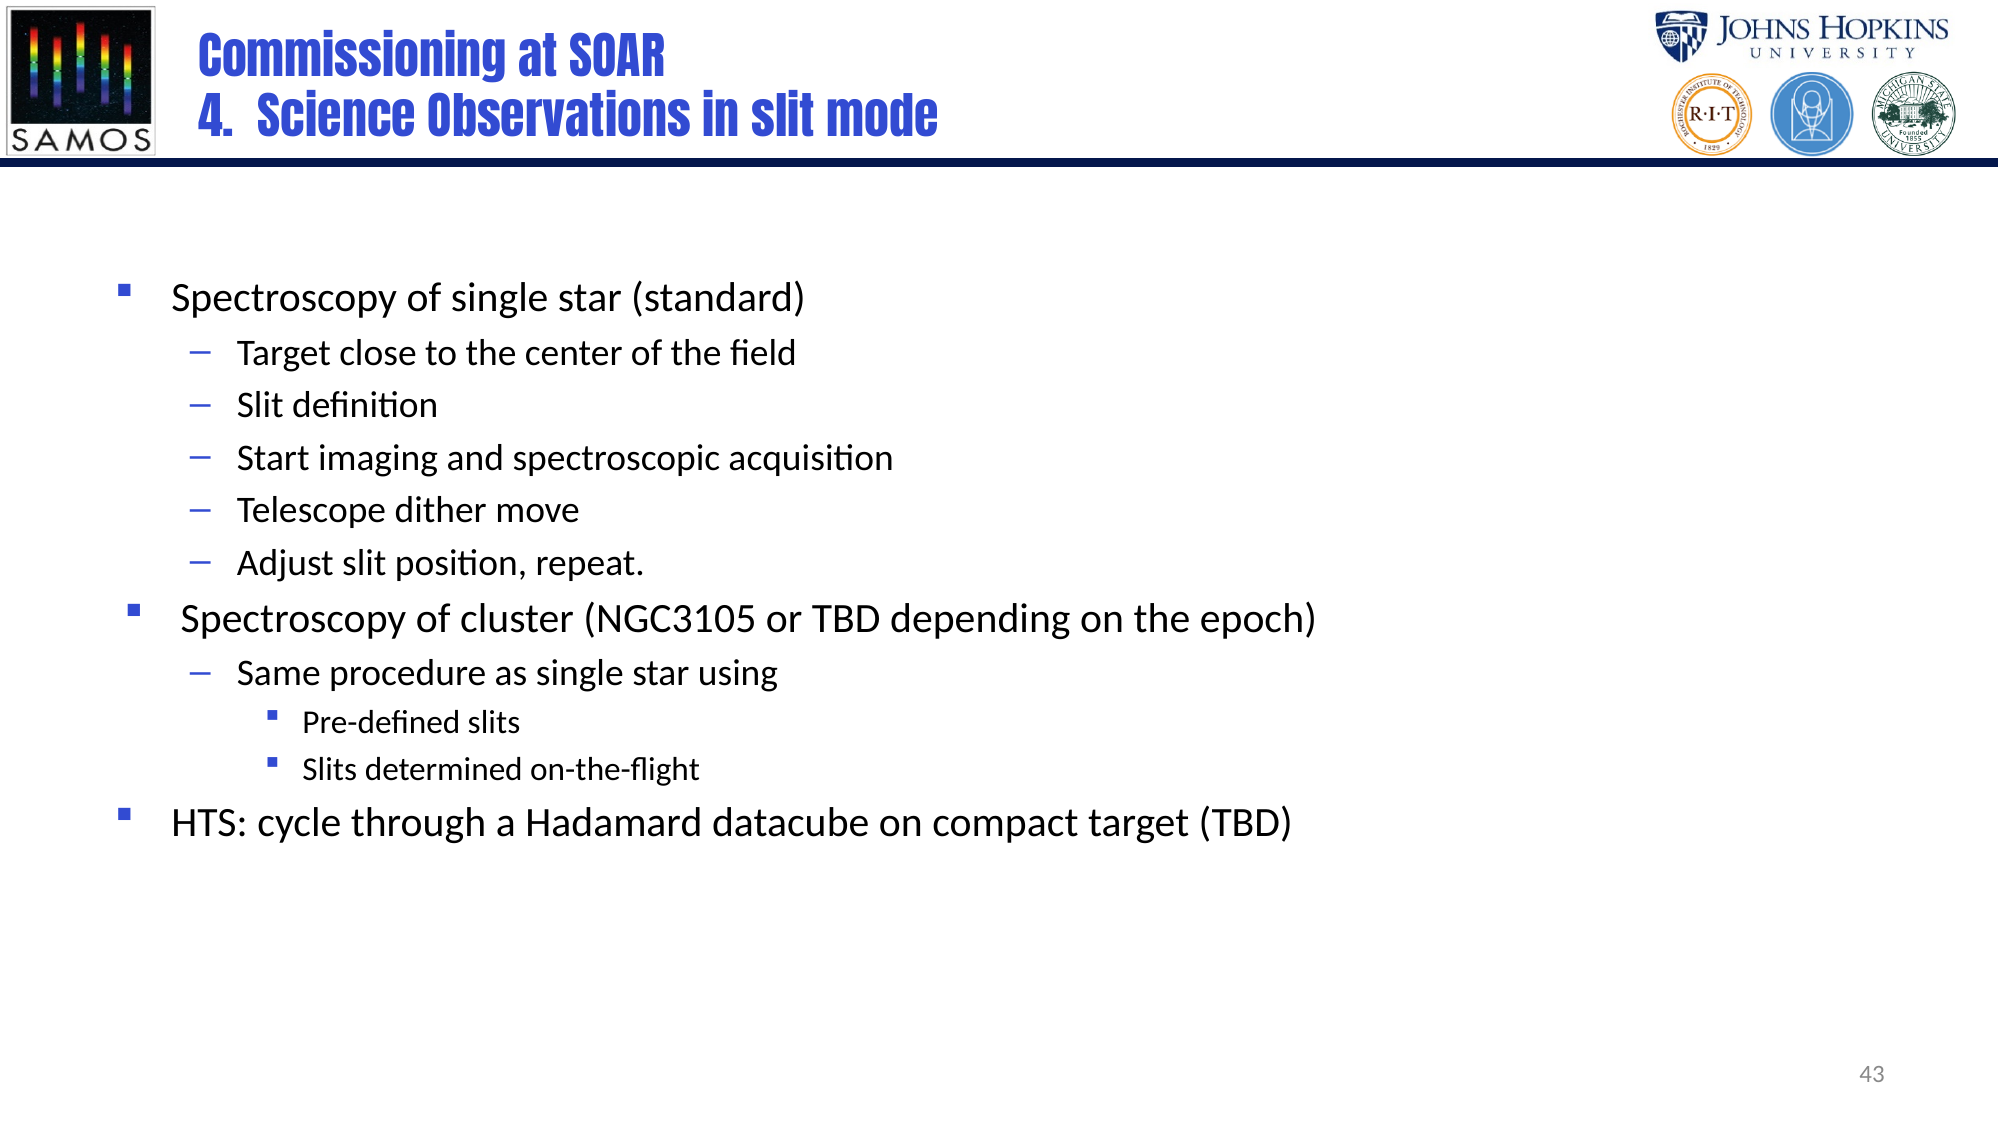

# Commissioning at SOAR 4.  Science Observations in slit mode
Spectroscopy of single star (standard)
Target close to the center of the field
Slit definition
Start imaging and spectroscopic acquisition
Telescope dither move
Adjust slit position, repeat.
Spectroscopy of cluster (NGC3105 or TBD depending on the epoch)
Same procedure as single star using
Pre-defined slits
Slits determined on-the-flight
HTS: cycle through a Hadamard datacube on compact target (TBD)

43